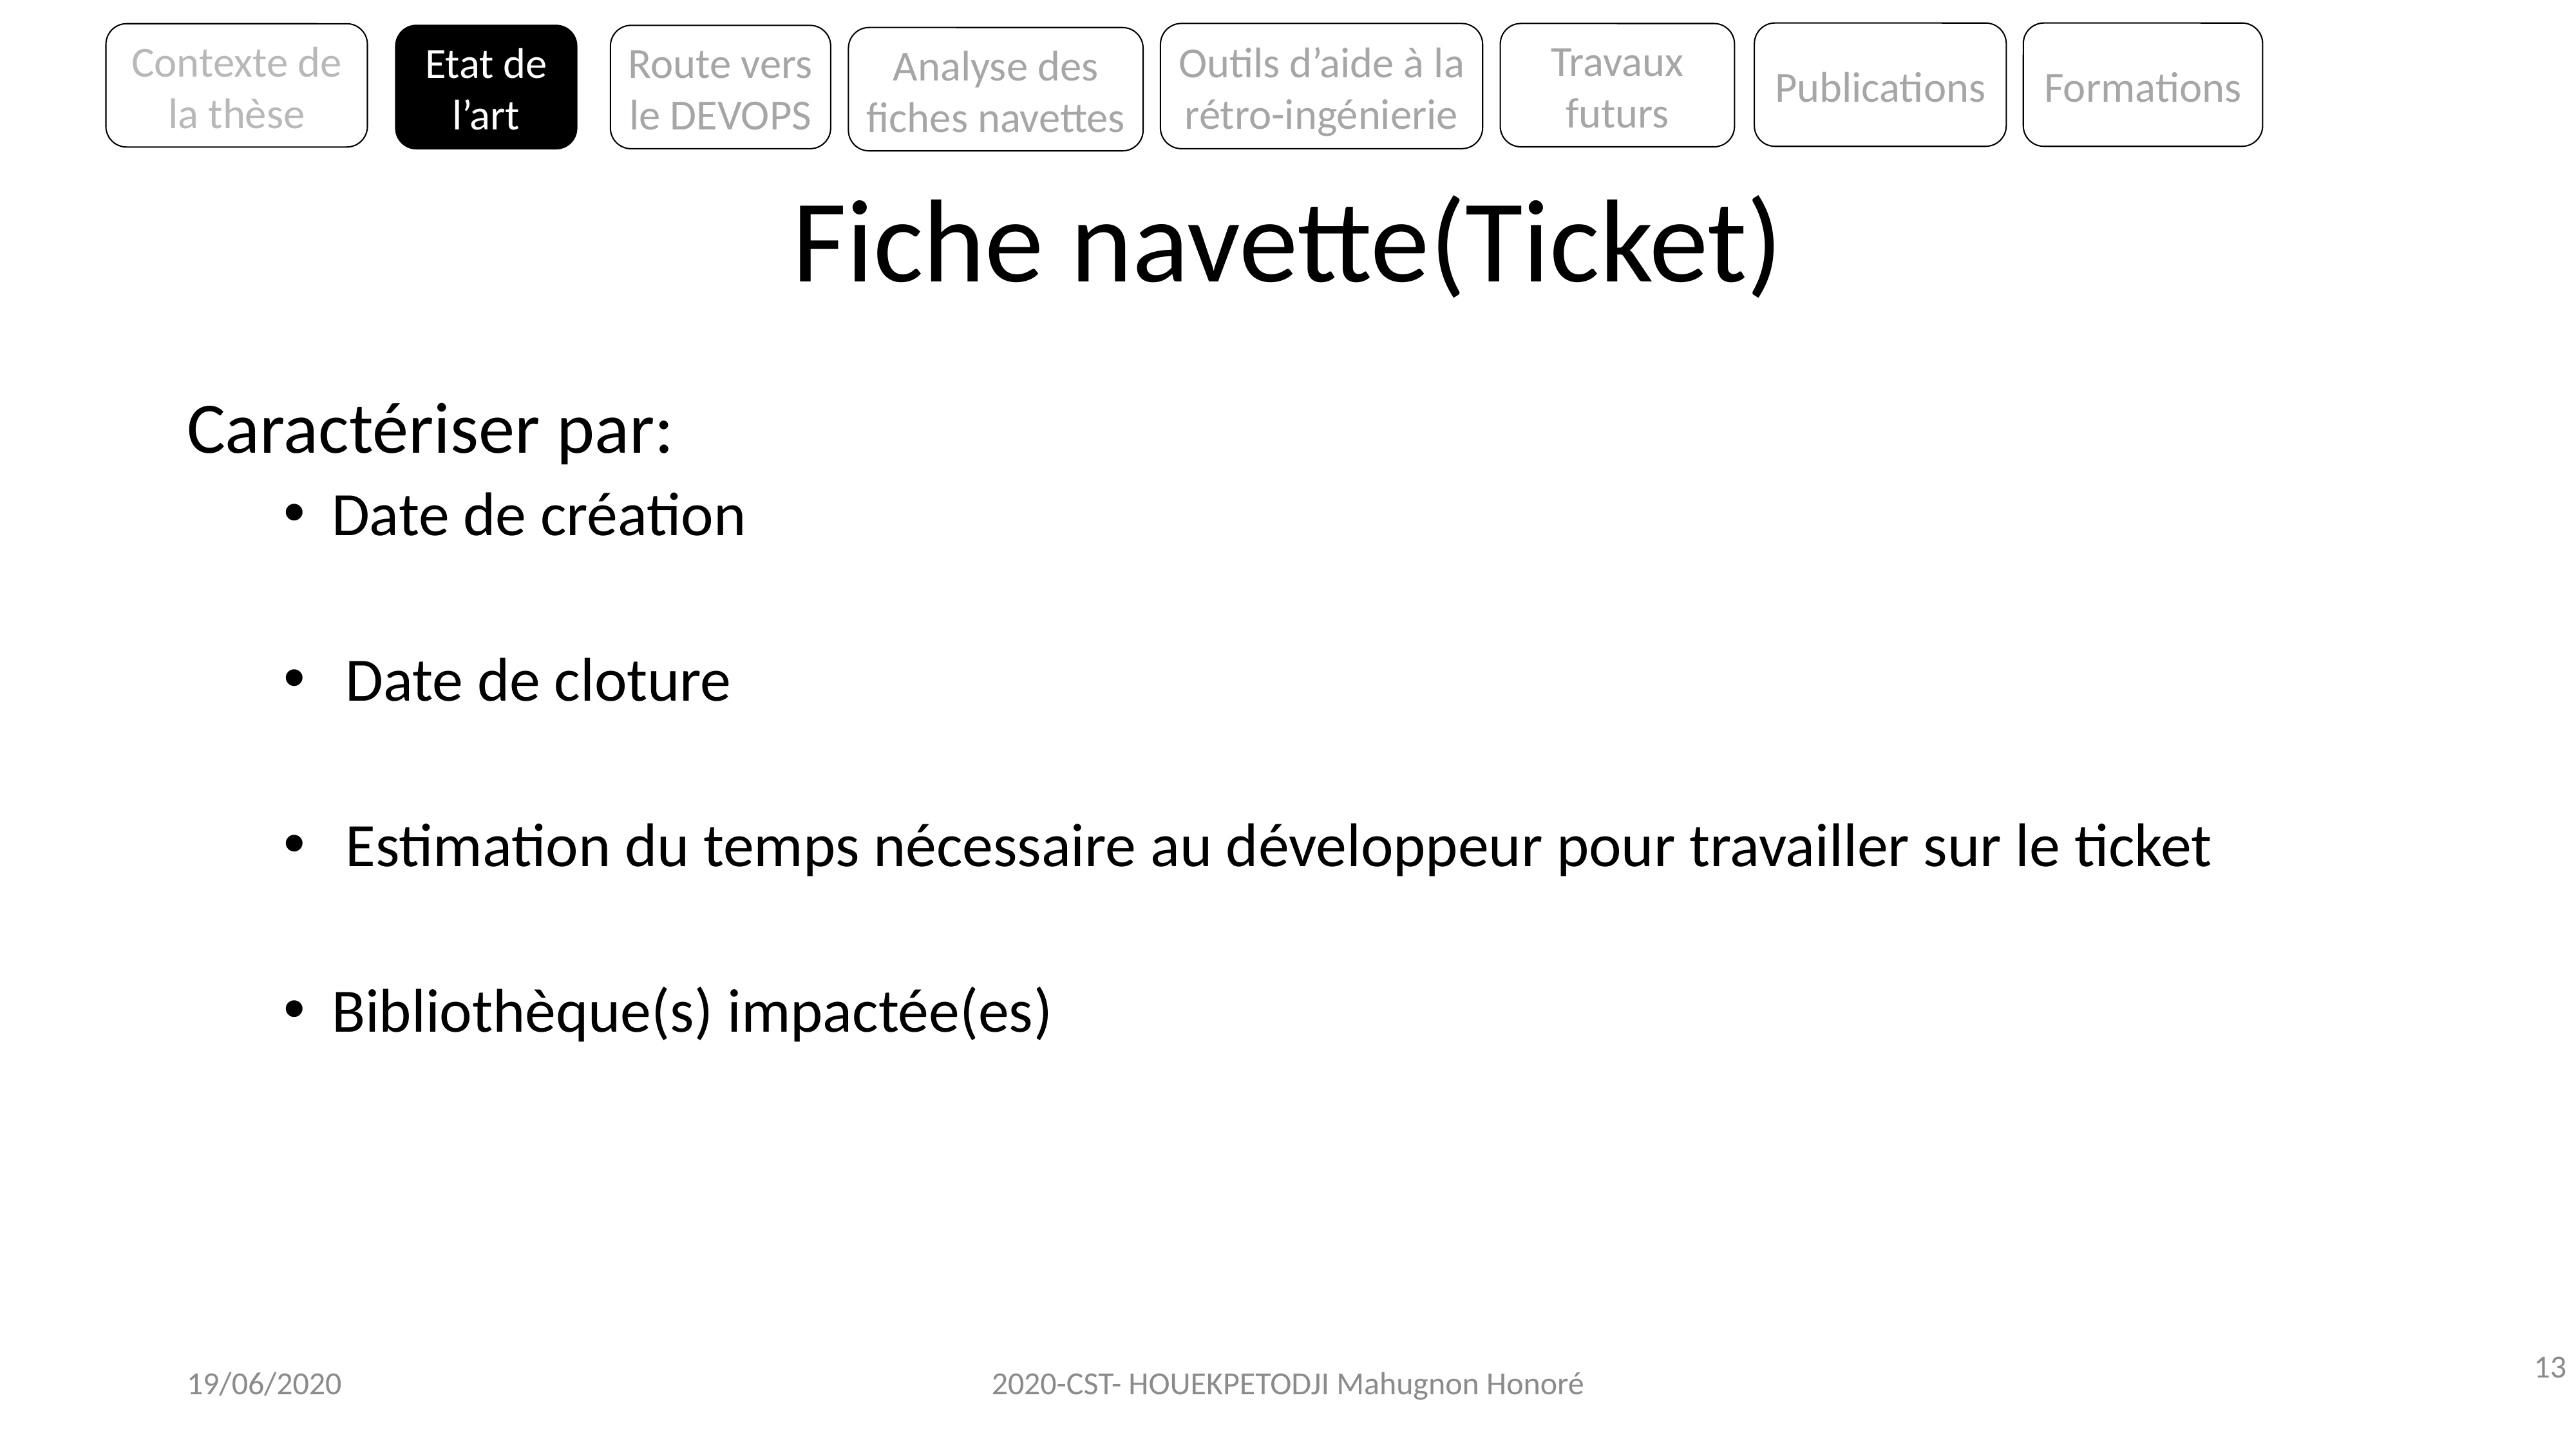

Publications
Formations
Outils d’aide à la rétro-ingénierie
Travaux futurs
Contexte de la thèse
Etat de l’art
Analyse des fiches navettes
Route vers le DEVOPS
# Fiche navette(Ticket)
Caractériser par:
Date de création

 Date de cloture

 Estimation du temps nécessaire au développeur pour travailler sur le ticket

Bibliothèque(s) impactée(es)
19/06/2020
2020-CST- HOUEKPETODJI Mahugnon Honoré
13